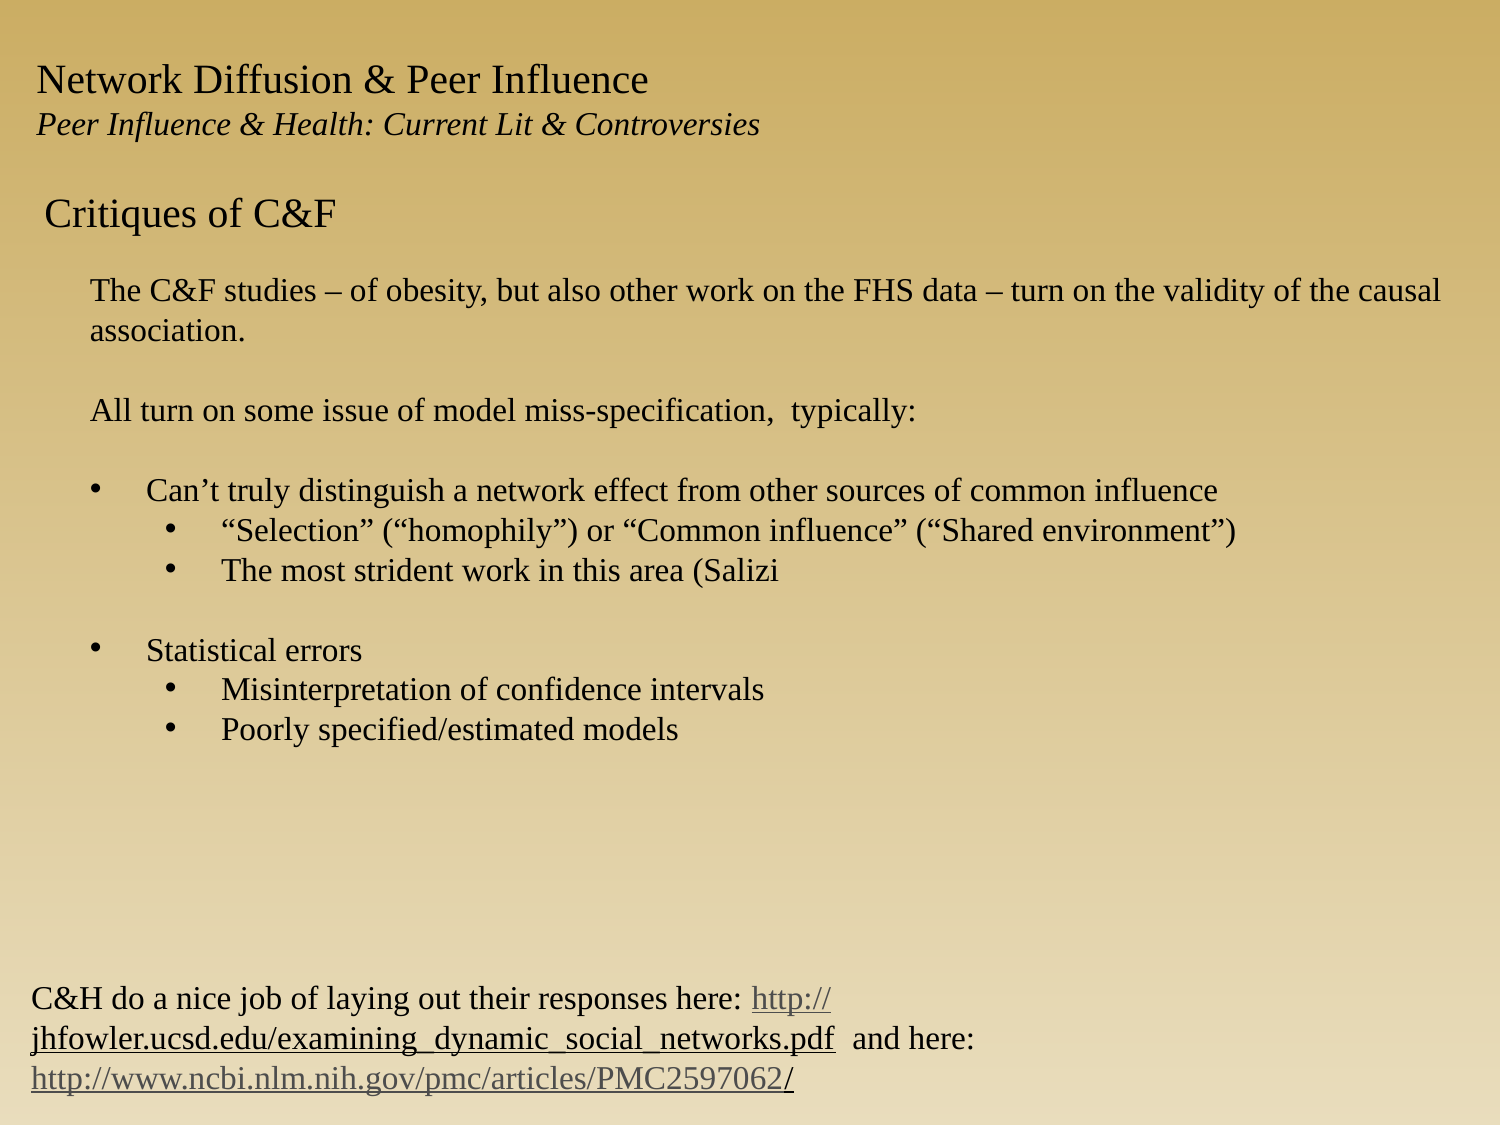

Network Diffusion & Peer Influence
Peer Influence & Health: Current Lit & Controversies
Critiques of C&F
The C&F studies – of obesity, but also other work on the FHS data – turn on the validity of the causal association.

All turn on some issue of model miss-specification,  typically:

Can’t truly distinguish a network effect from other sources of common influence
“Selection” (“homophily”) or “Common influence” (“Shared environment”)
The most strident work in this area (Salizi

Statistical errors
Misinterpretation of confidence intervals
Poorly specified/estimated models

C&H do a nice job of laying out their responses here: http://jhfowler.ucsd.edu/examining_dynamic_social_networks.pdf  and here:
http://www.ncbi.nlm.nih.gov/pmc/articles/PMC2597062/